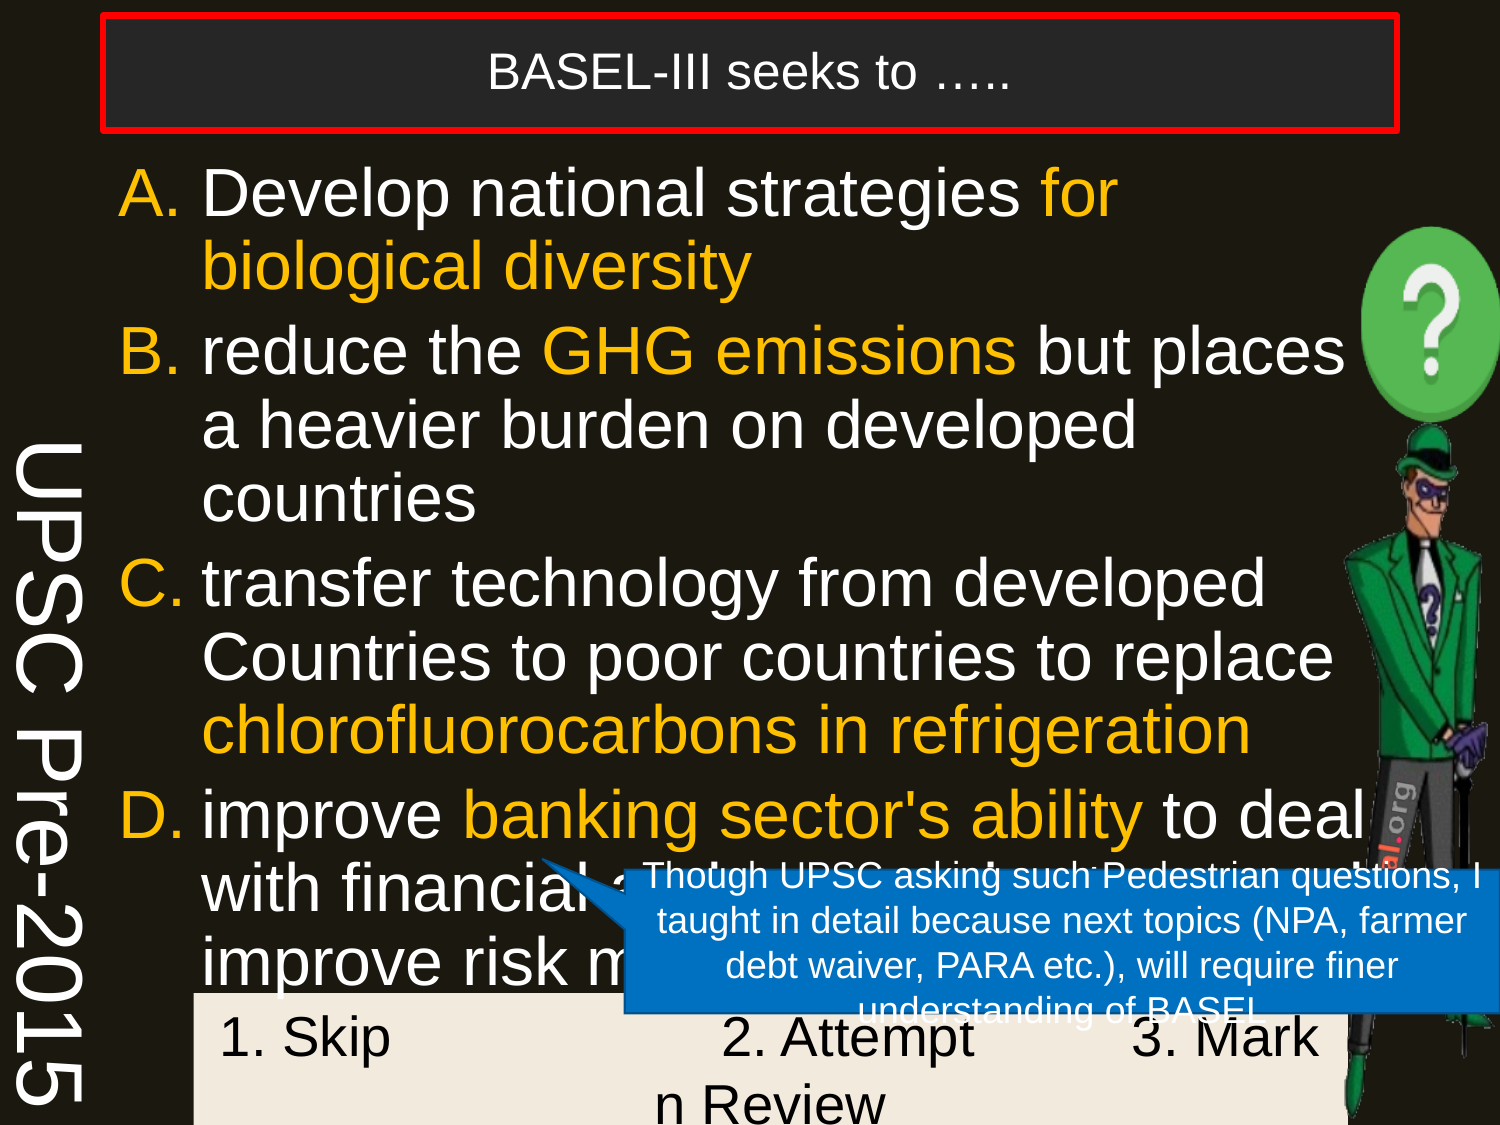

UPSC Pre-2015
# BASEL-III seeks to …..
Develop national strategies for biological diversity
reduce the GHG emissions but places a heavier burden on developed countries
transfer technology from developed Countries to poor countries to replace chlorofluorocarbons in refrigeration
improve banking sector's ability to deal with financial and economic stress and improve risk management
Though UPSC asking such Pedestrian questions, I taught in detail because next topics (NPA, farmer debt waiver, PARA etc.), will require finer understanding of BASEL